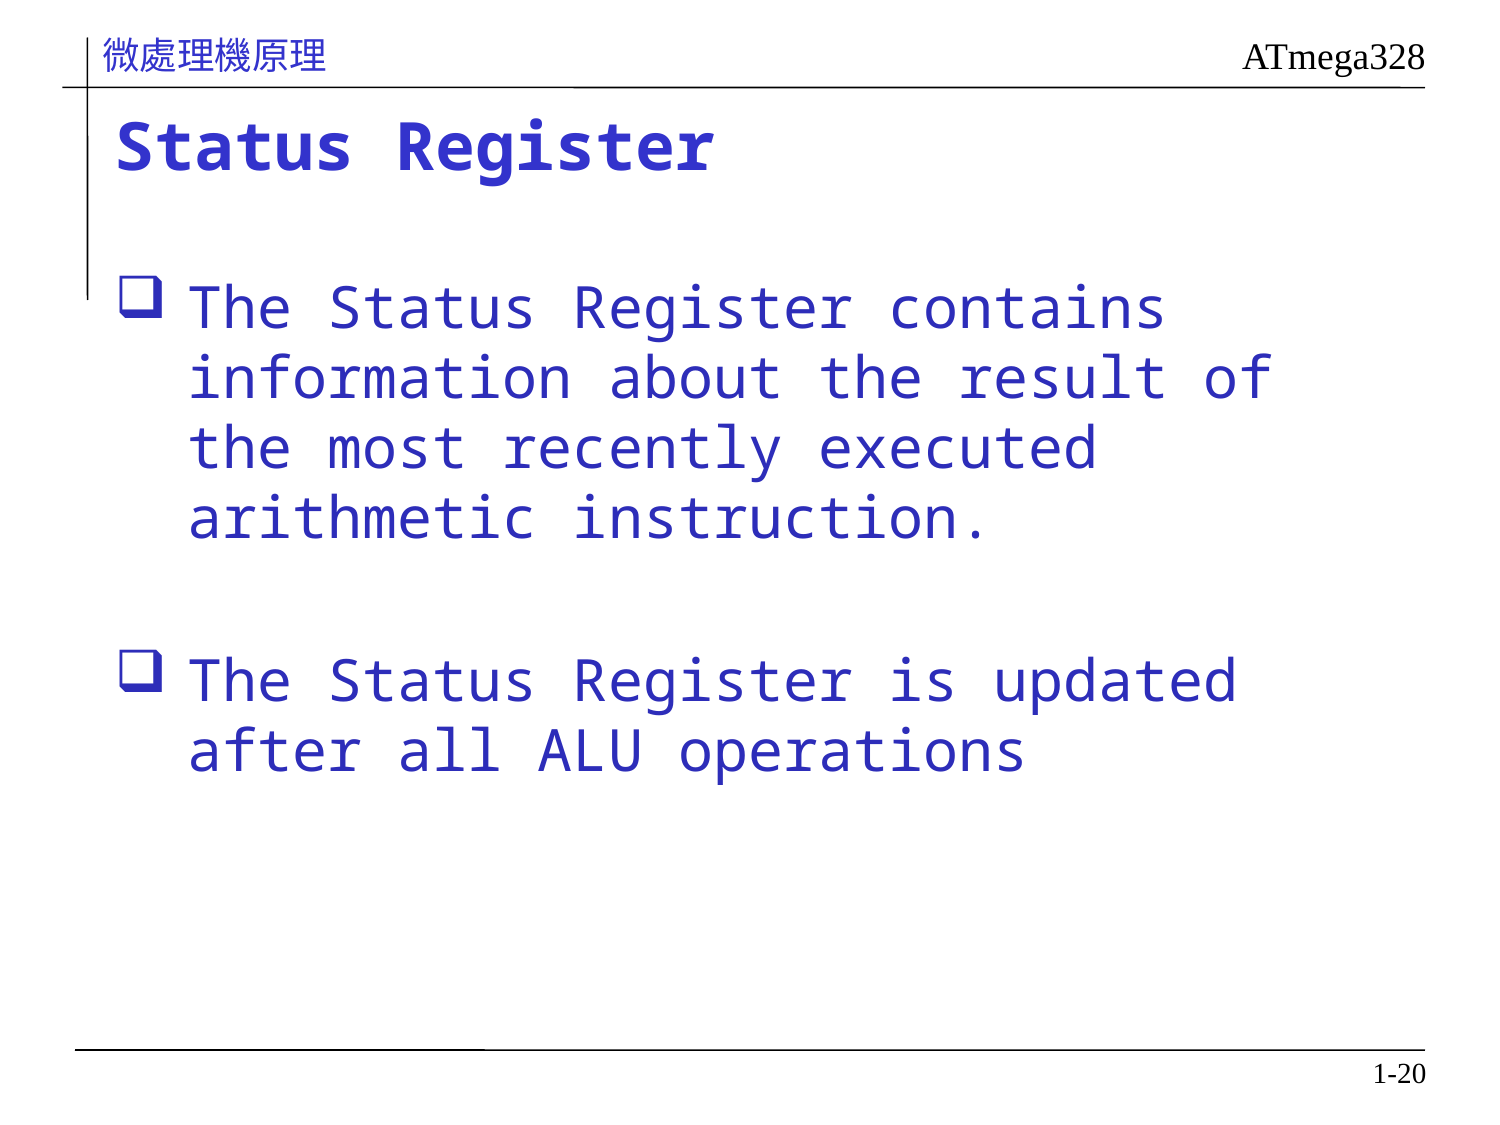

# Status Register
The Status Register contains information about the result of the most recently executed arithmetic instruction.

The Status Register is updated after all ALU operations